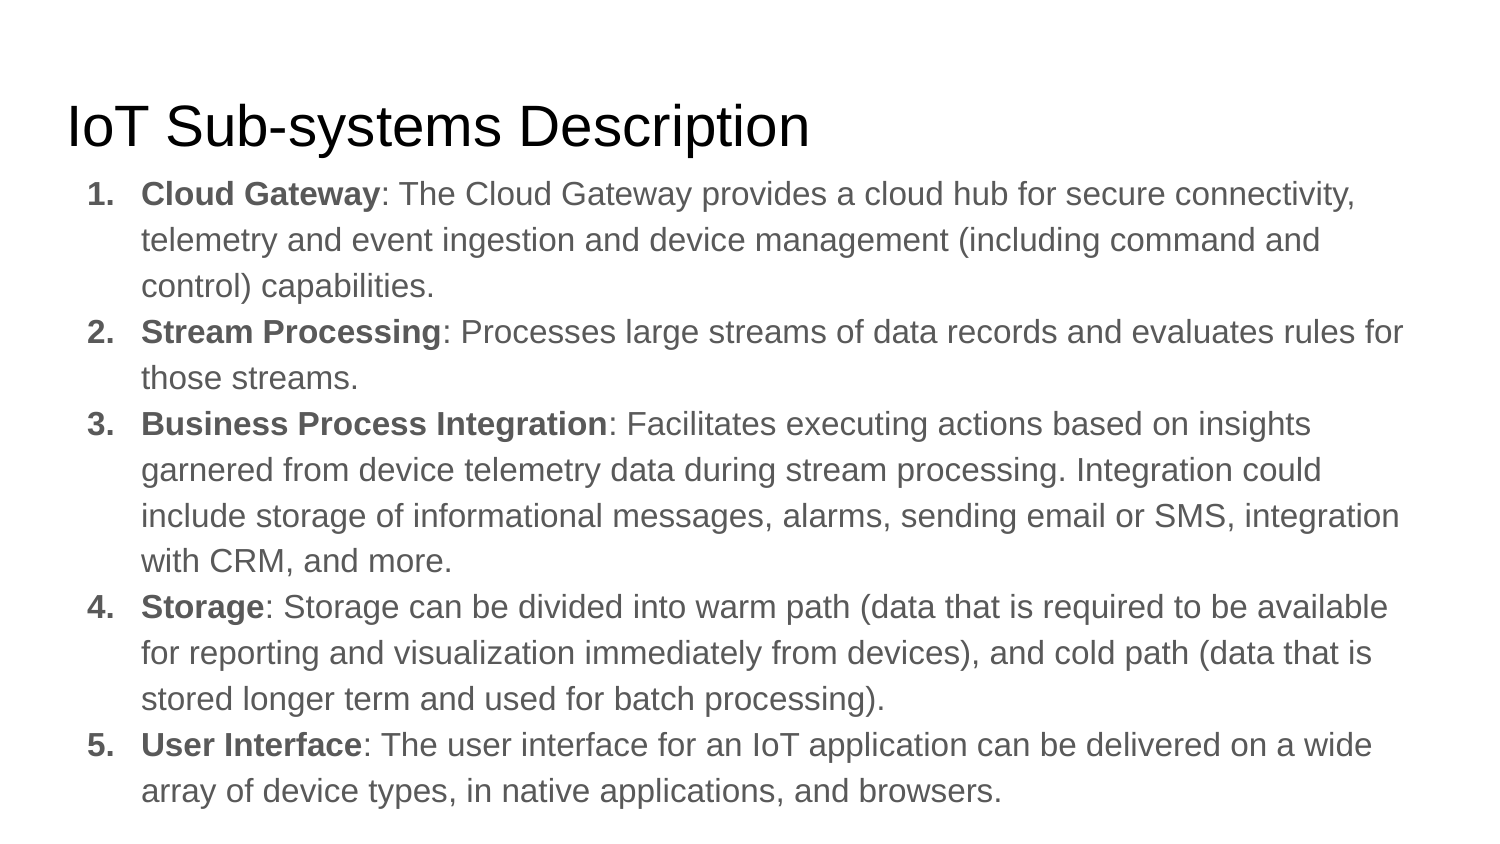

# IoT Sub-systems Description
Cloud Gateway: The Cloud Gateway provides a cloud hub for secure connectivity, telemetry and event ingestion and device management (including command and control) capabilities.
Stream Processing: Processes large streams of data records and evaluates rules for those streams.
Business Process Integration: Facilitates executing actions based on insights garnered from device telemetry data during stream processing. Integration could include storage of informational messages, alarms, sending email or SMS, integration with CRM, and more.
Storage: Storage can be divided into warm path (data that is required to be available for reporting and visualization immediately from devices), and cold path (data that is stored longer term and used for batch processing).
User Interface: The user interface for an IoT application can be delivered on a wide array of device types, in native applications, and browsers.